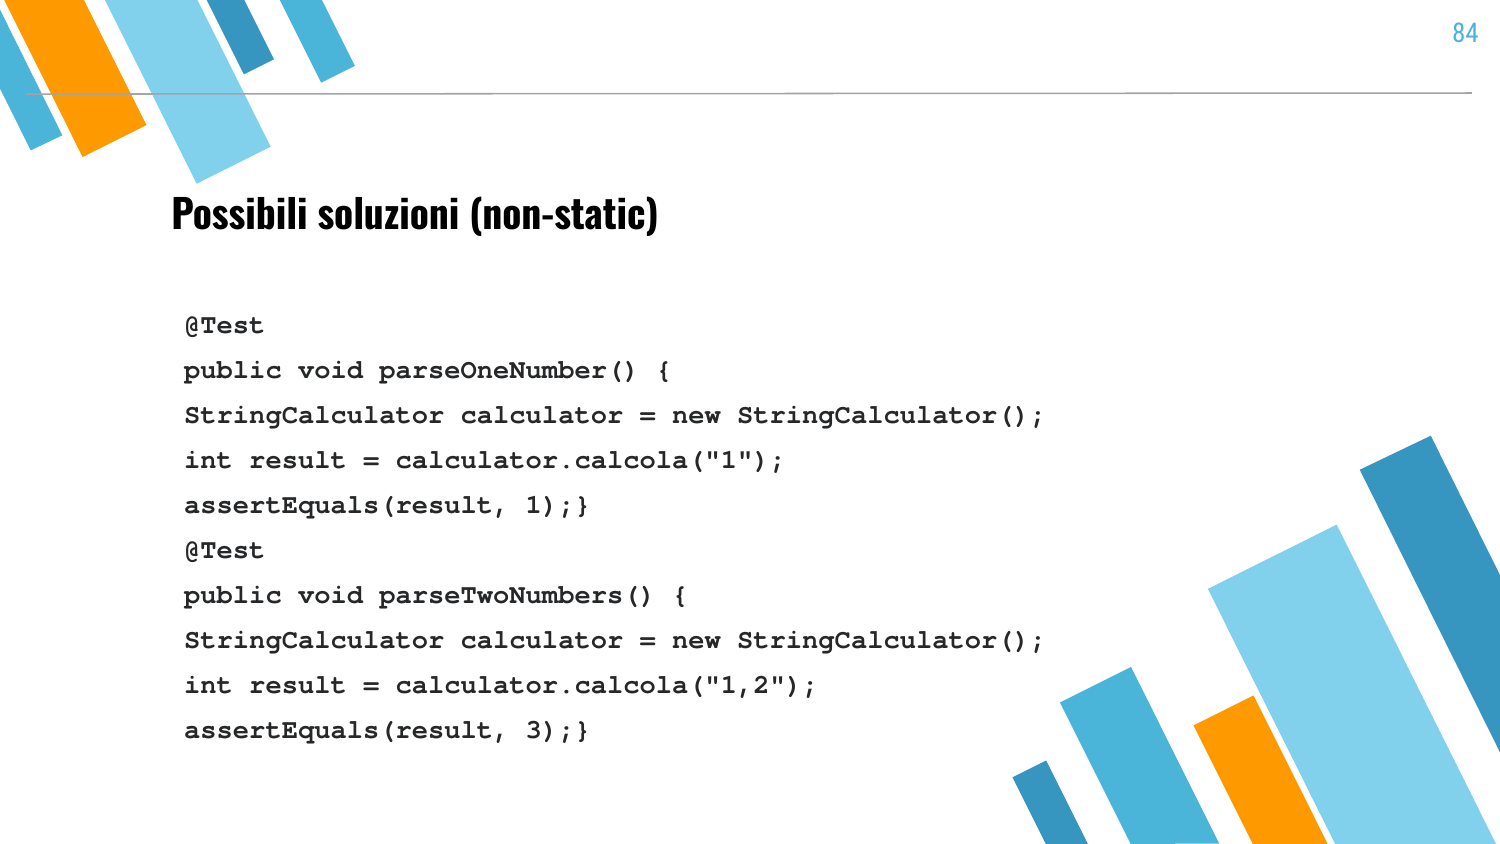

84

# Possibili soluzioni (non-static)
@Test
public void parseOneNumber() {
StringCalculator calculator = new StringCalculator();
int result = calculator.calcola("1");
assertEquals(result, 1);}
@Test
public void parseTwoNumbers() {
StringCalculator calculator = new StringCalculator();
int result = calculator.calcola("1,2");
assertEquals(result, 3);}